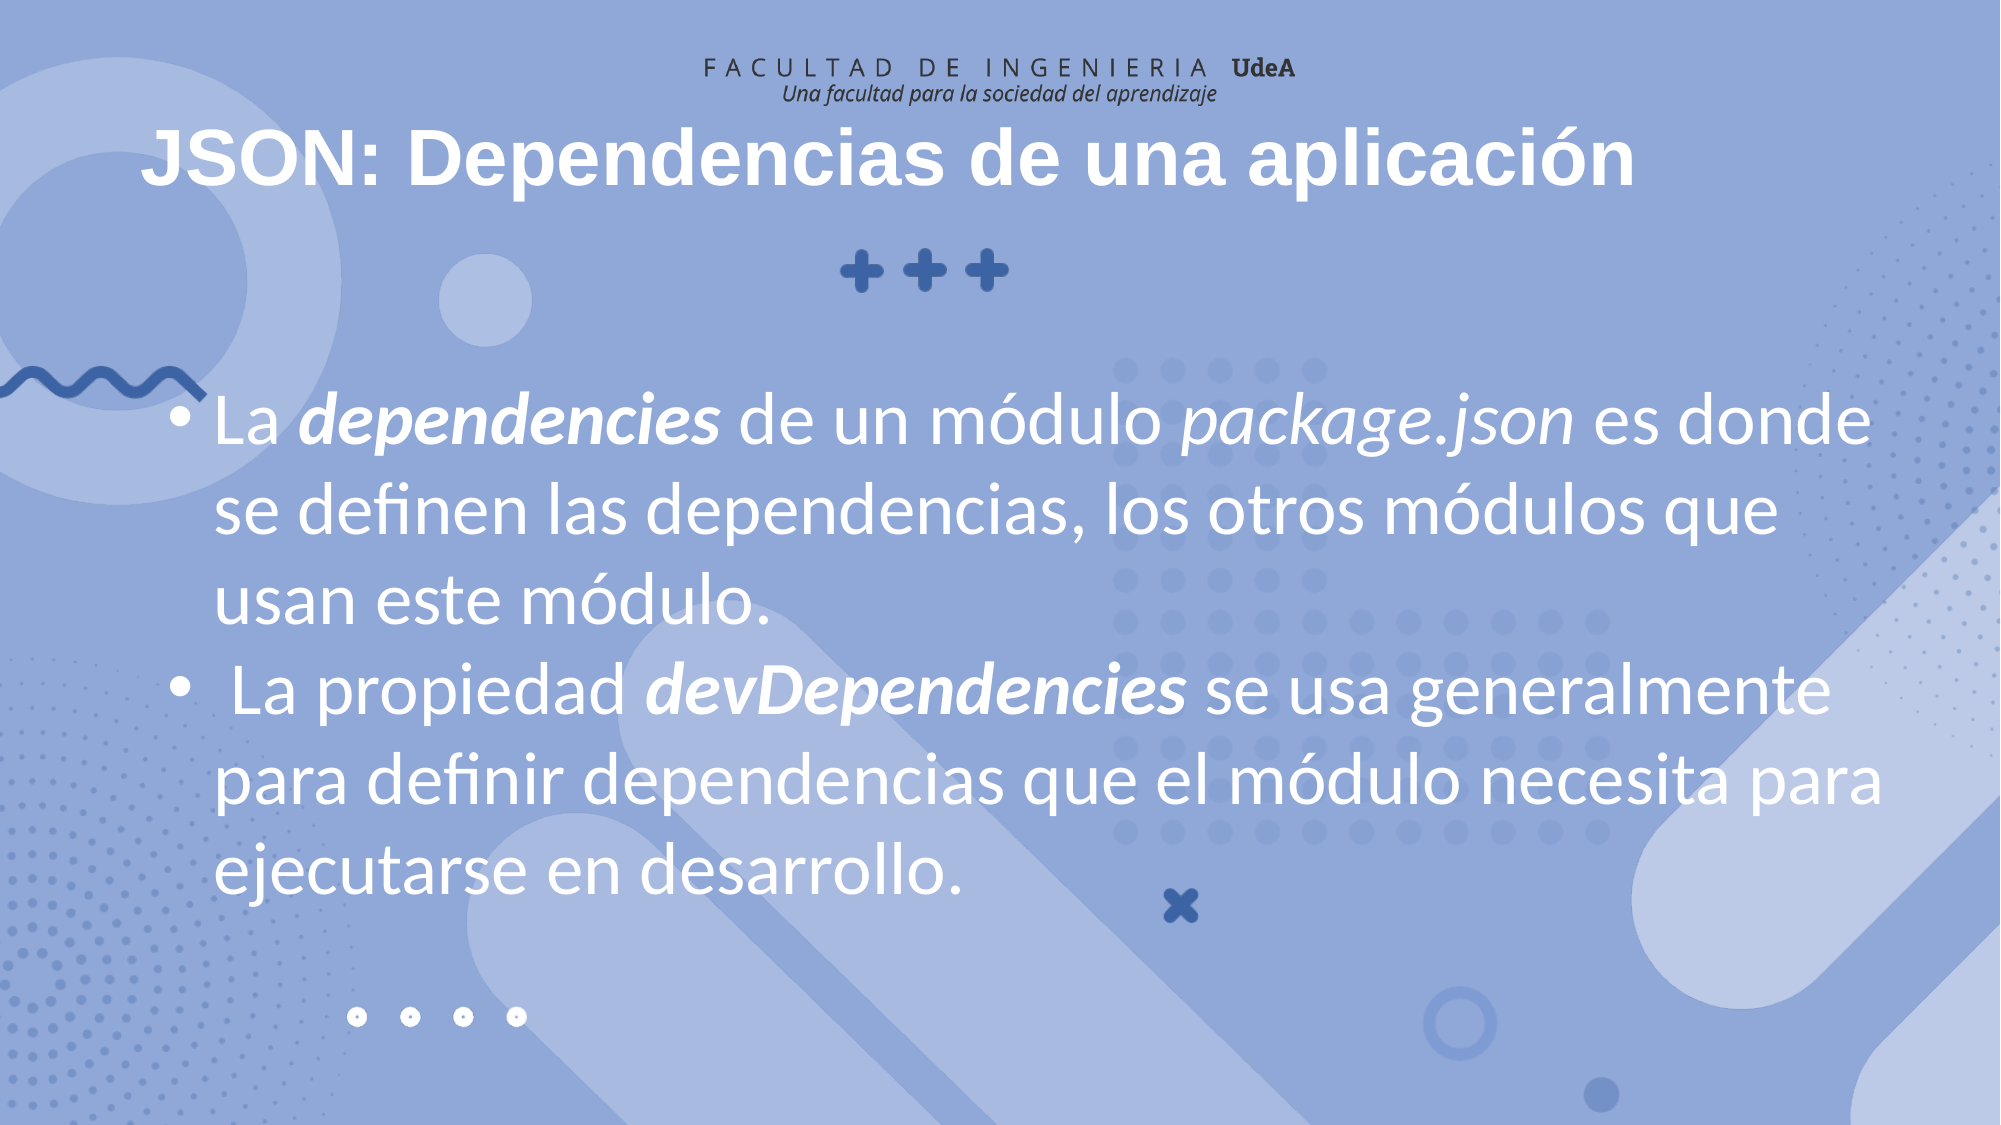

# JSON: Dependencias de una aplicación
La dependencies de un módulo package.json es donde se definen las dependencias, los otros módulos que usan este módulo.
 La propiedad devDependencies se usa generalmente para definir dependencias que el módulo necesita para ejecutarse en desarrollo.